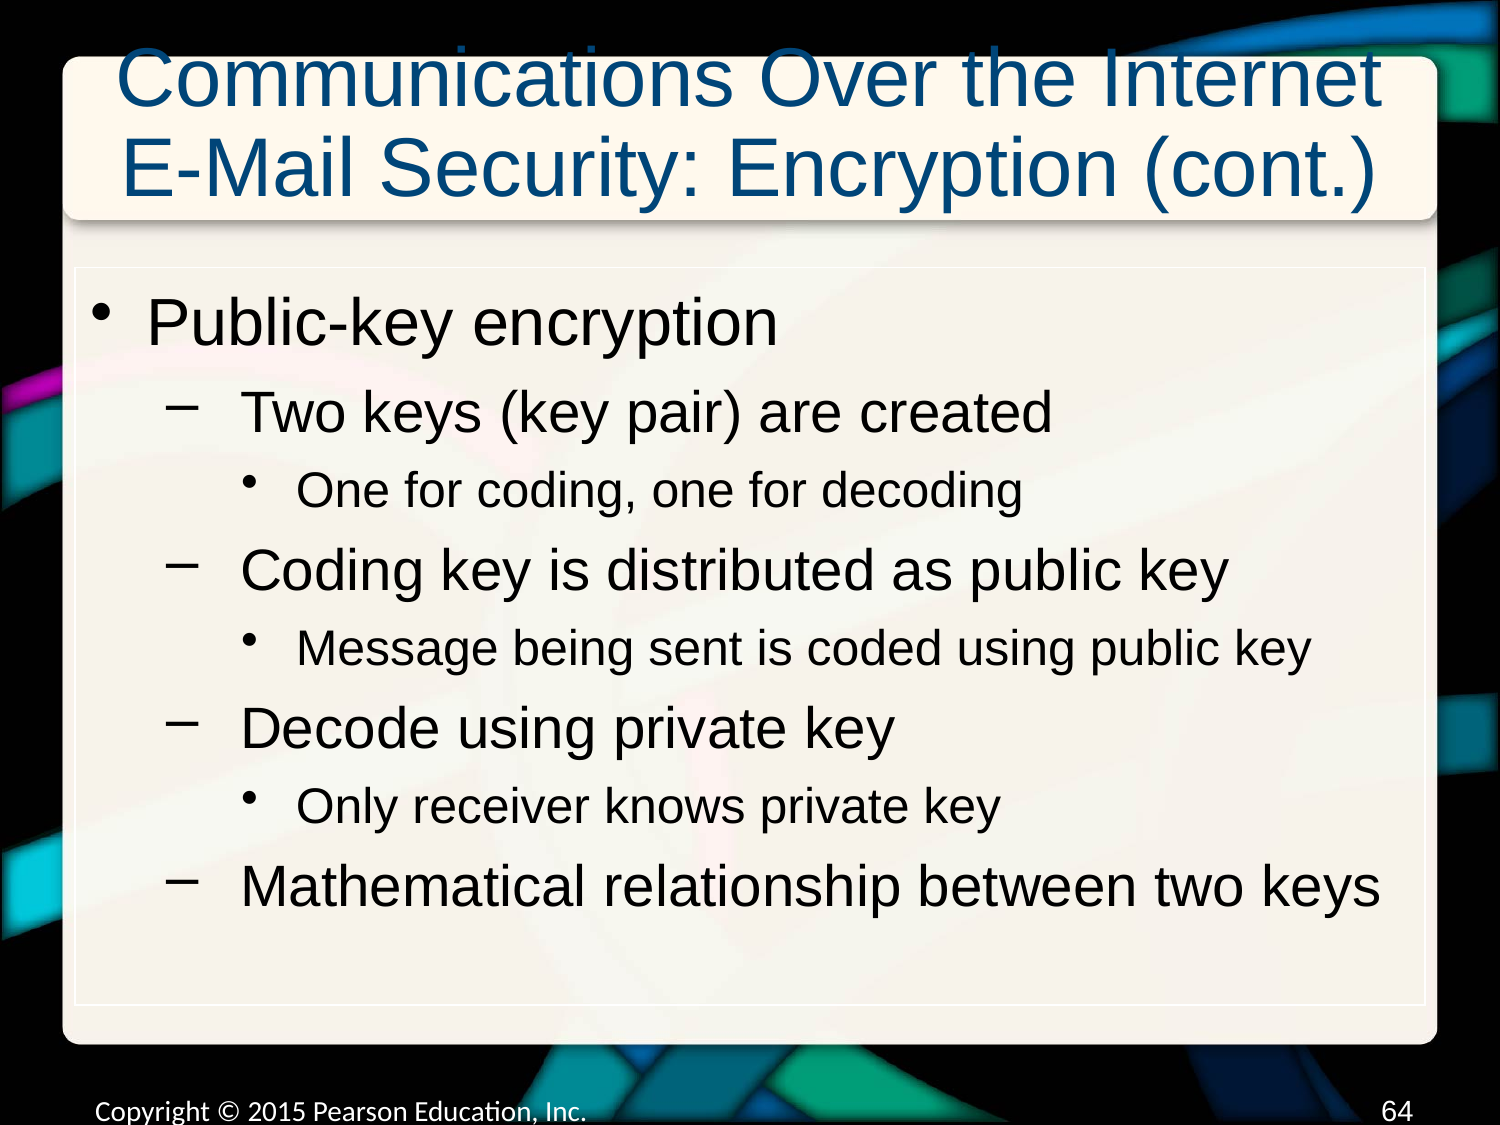

# Communications Over the Internet E-Mail Security: Encryption (cont.)
Public-key encryption
Two keys (key pair) are created
One for coding, one for decoding
Coding key is distributed as public key
Message being sent is coded using public key
Decode using private key
Only receiver knows private key
Mathematical relationship between two keys
Copyright © 2015 Pearson Education, Inc.
64